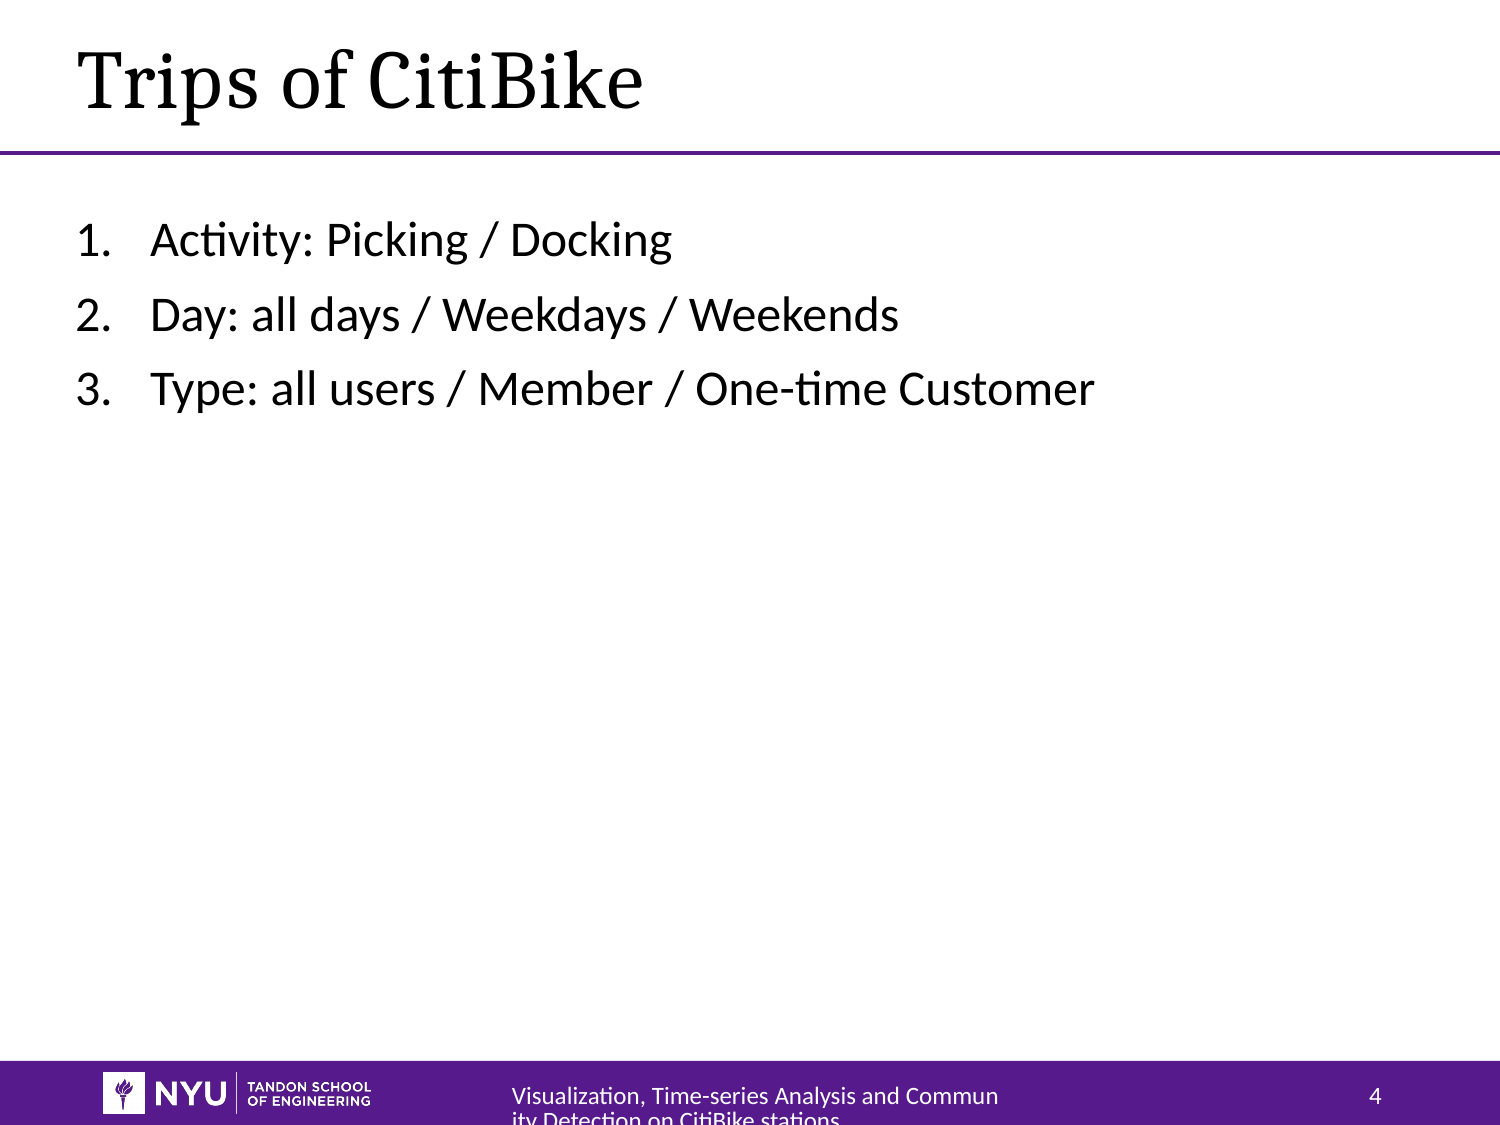

# Trips of CitiBike
Activity: Picking / Docking
Day: all days / Weekdays / Weekends
Type: all users / Member / One-time Customer
Visualization, Time-series Analysis and Community Detection on CitiBike stations
4